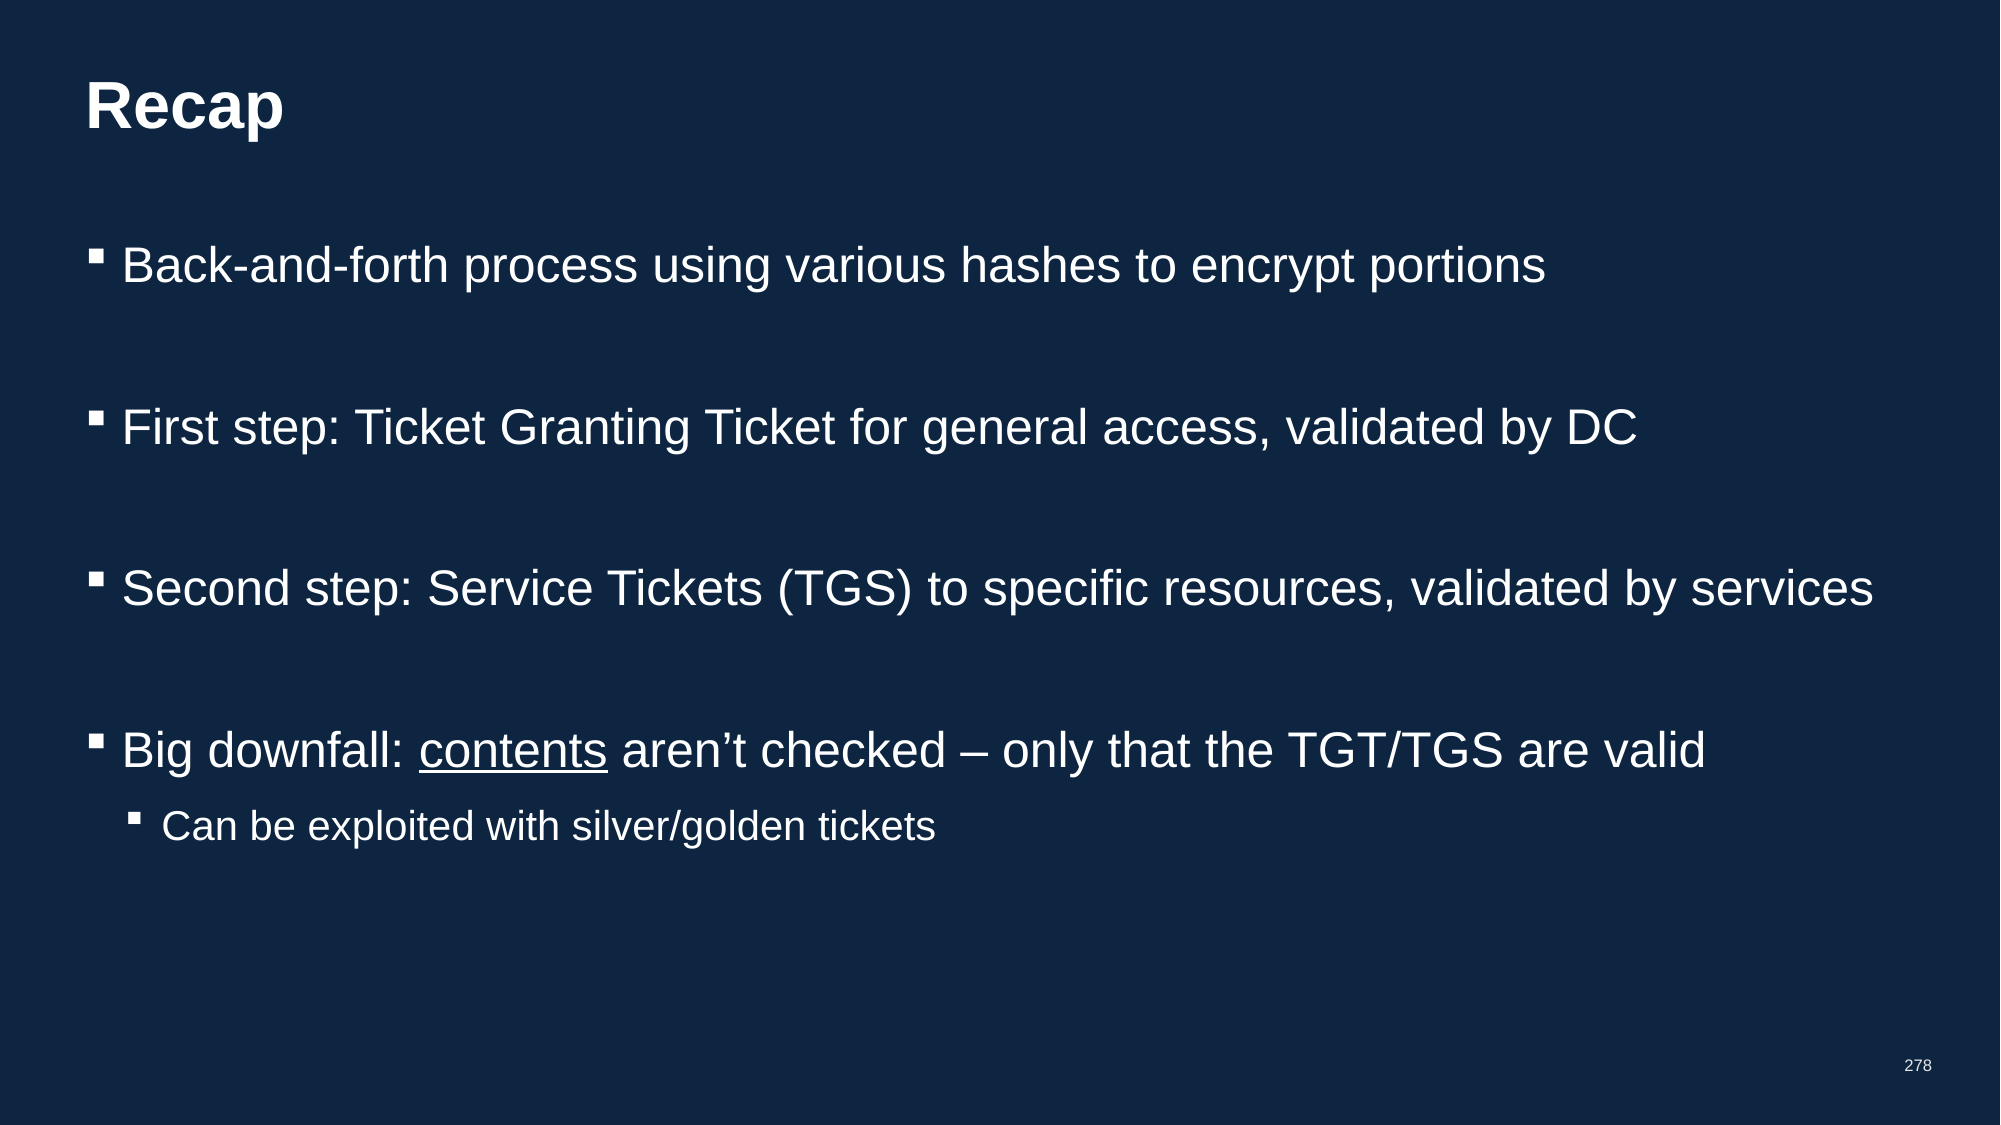

# Recap
Back-and-forth process using various hashes to encrypt portions

First step: Ticket Granting Ticket for general access, validated by DC

Second step: Service Tickets (TGS) to specific resources, validated by services

Big downfall: contents aren’t checked – only that the TGT/TGS are valid
Can be exploited with silver/golden tickets
278